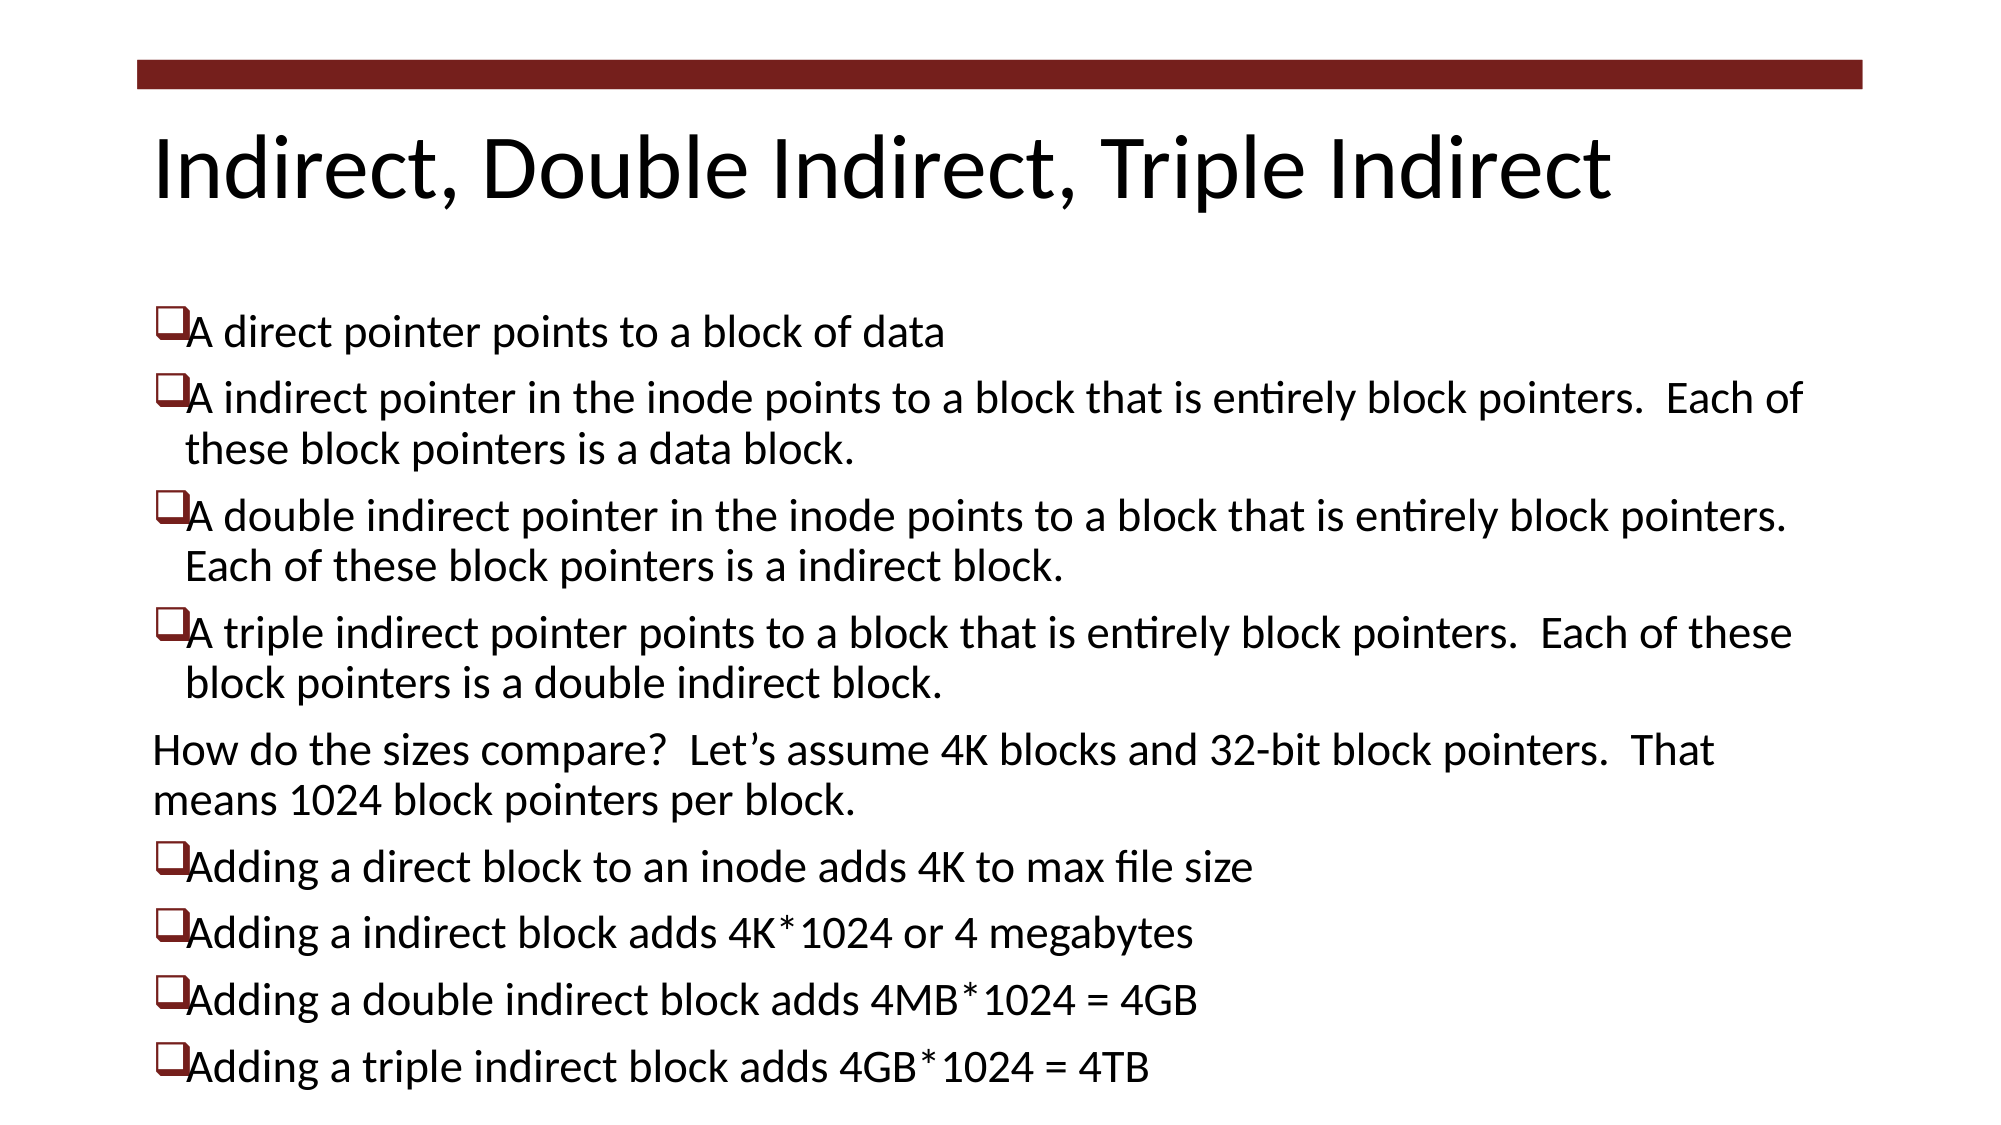

# Indirect, Double Indirect, Triple Indirect
A direct pointer points to a block of data
A indirect pointer in the inode points to a block that is entirely block pointers.  Each of these block pointers is a data block.
A double indirect pointer in the inode points to a block that is entirely block pointers.  Each of these block pointers is a indirect block.
A triple indirect pointer points to a block that is entirely block pointers.  Each of these block pointers is a double indirect block.
How do the sizes compare?  Let’s assume 4K blocks and 32-bit block pointers.  That means 1024 block pointers per block.
Adding a direct block to an inode adds 4K to max file size
Adding a indirect block adds 4K*1024 or 4 megabytes
Adding a double indirect block adds 4MB*1024 = 4GB
Adding a triple indirect block adds 4GB*1024 = 4TB